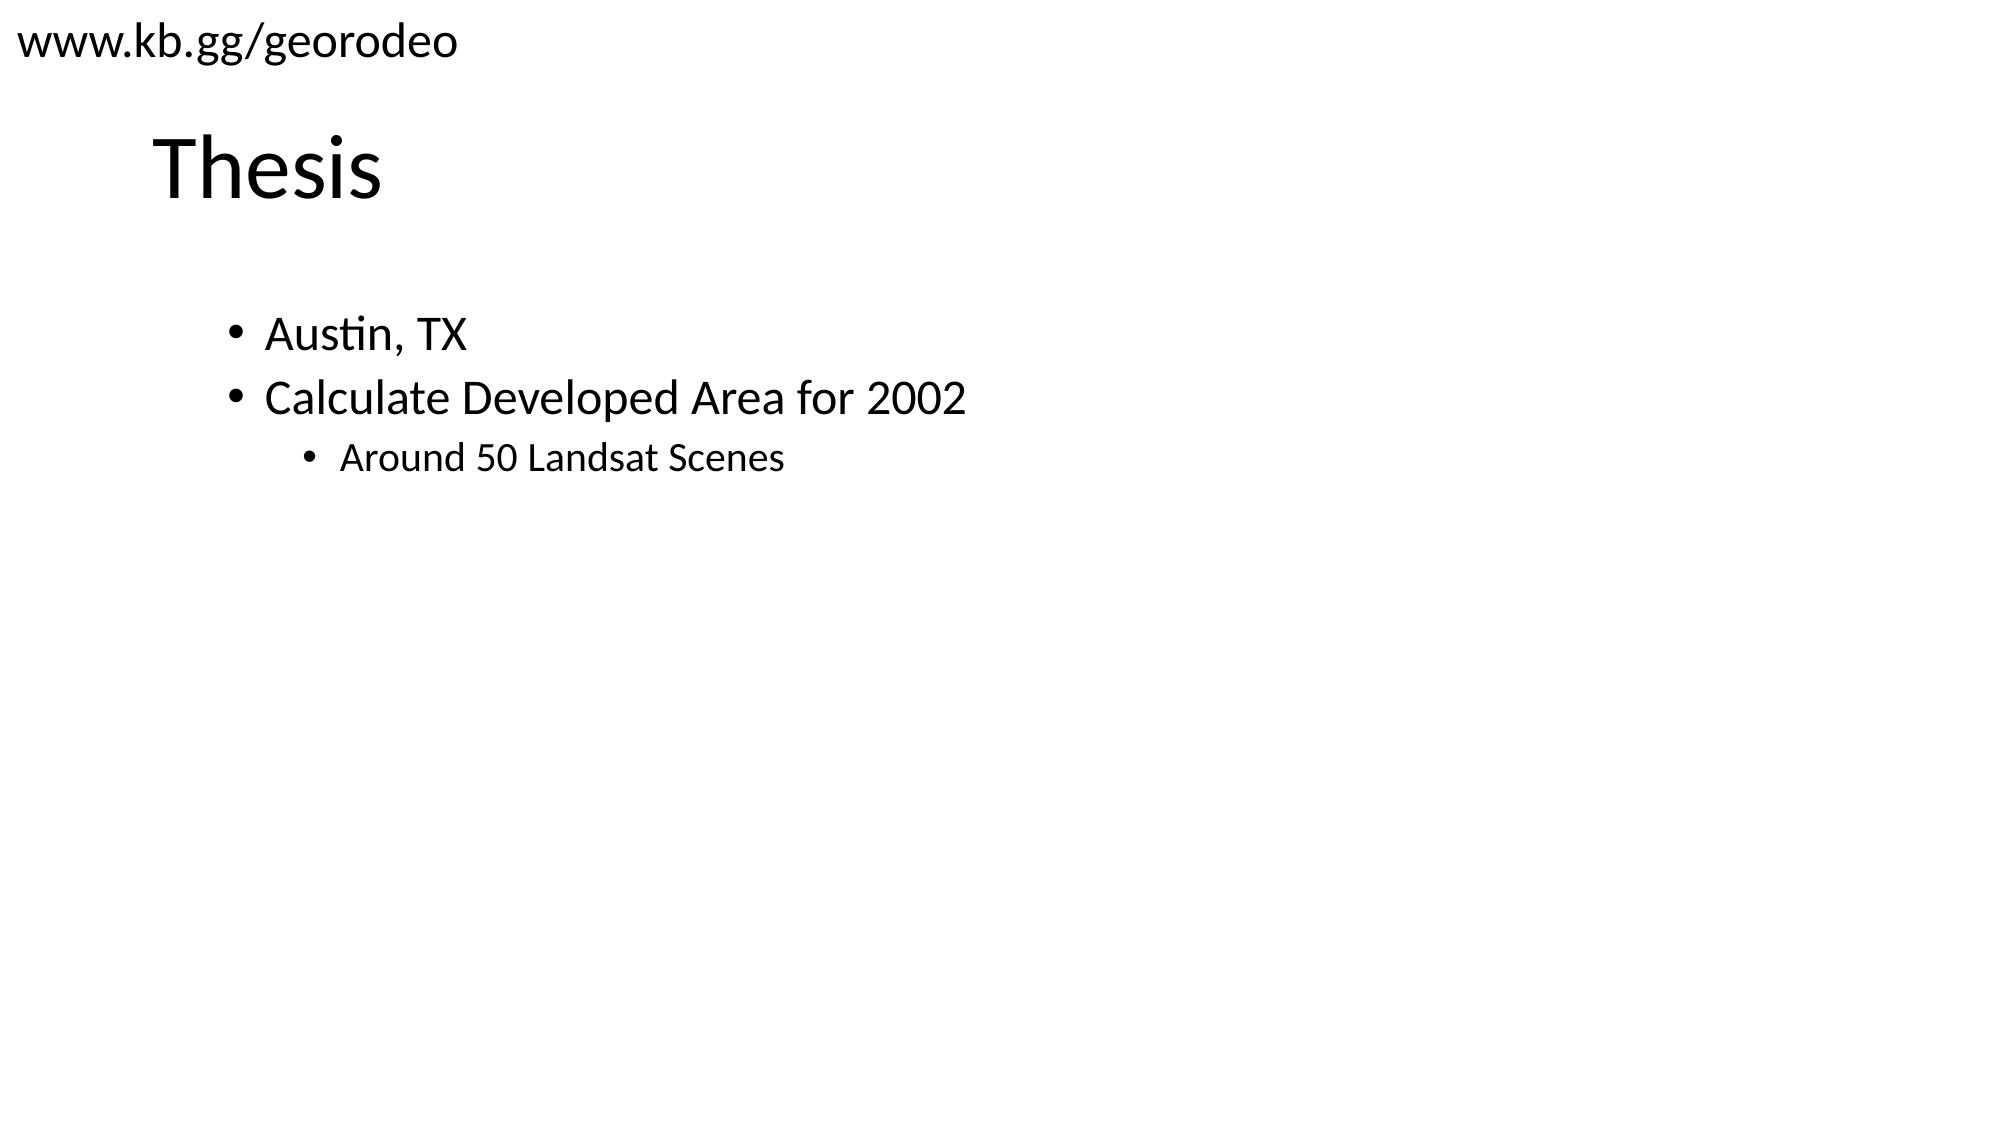

www.kb.gg/georodeo
# Thesis
Austin, TX
Calculate Developed Area for 2002
Around 50 Landsat Scenes